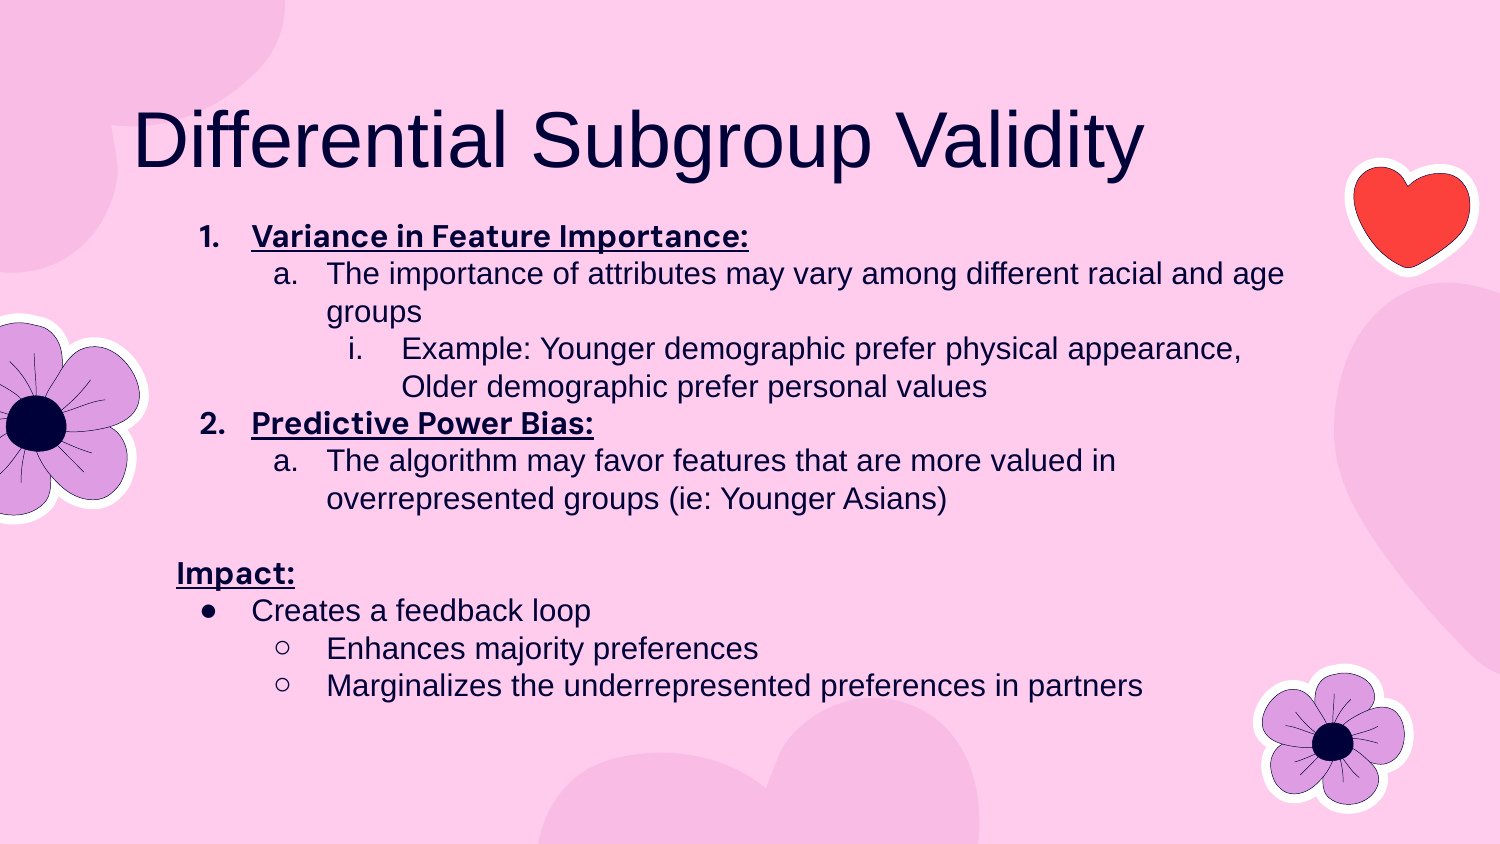

# Differential Subgroup Validity

Variance in Feature Importance:
The importance of attributes may vary among different racial and age groups
Example: Younger demographic prefer physical appearance, Older demographic prefer personal values
Predictive Power Bias:
The algorithm may favor features that are more valued in overrepresented groups (ie: Younger Asians)

Impact:
Creates a feedback loop
Enhances majority preferences
Marginalizes the underrepresented preferences in partners